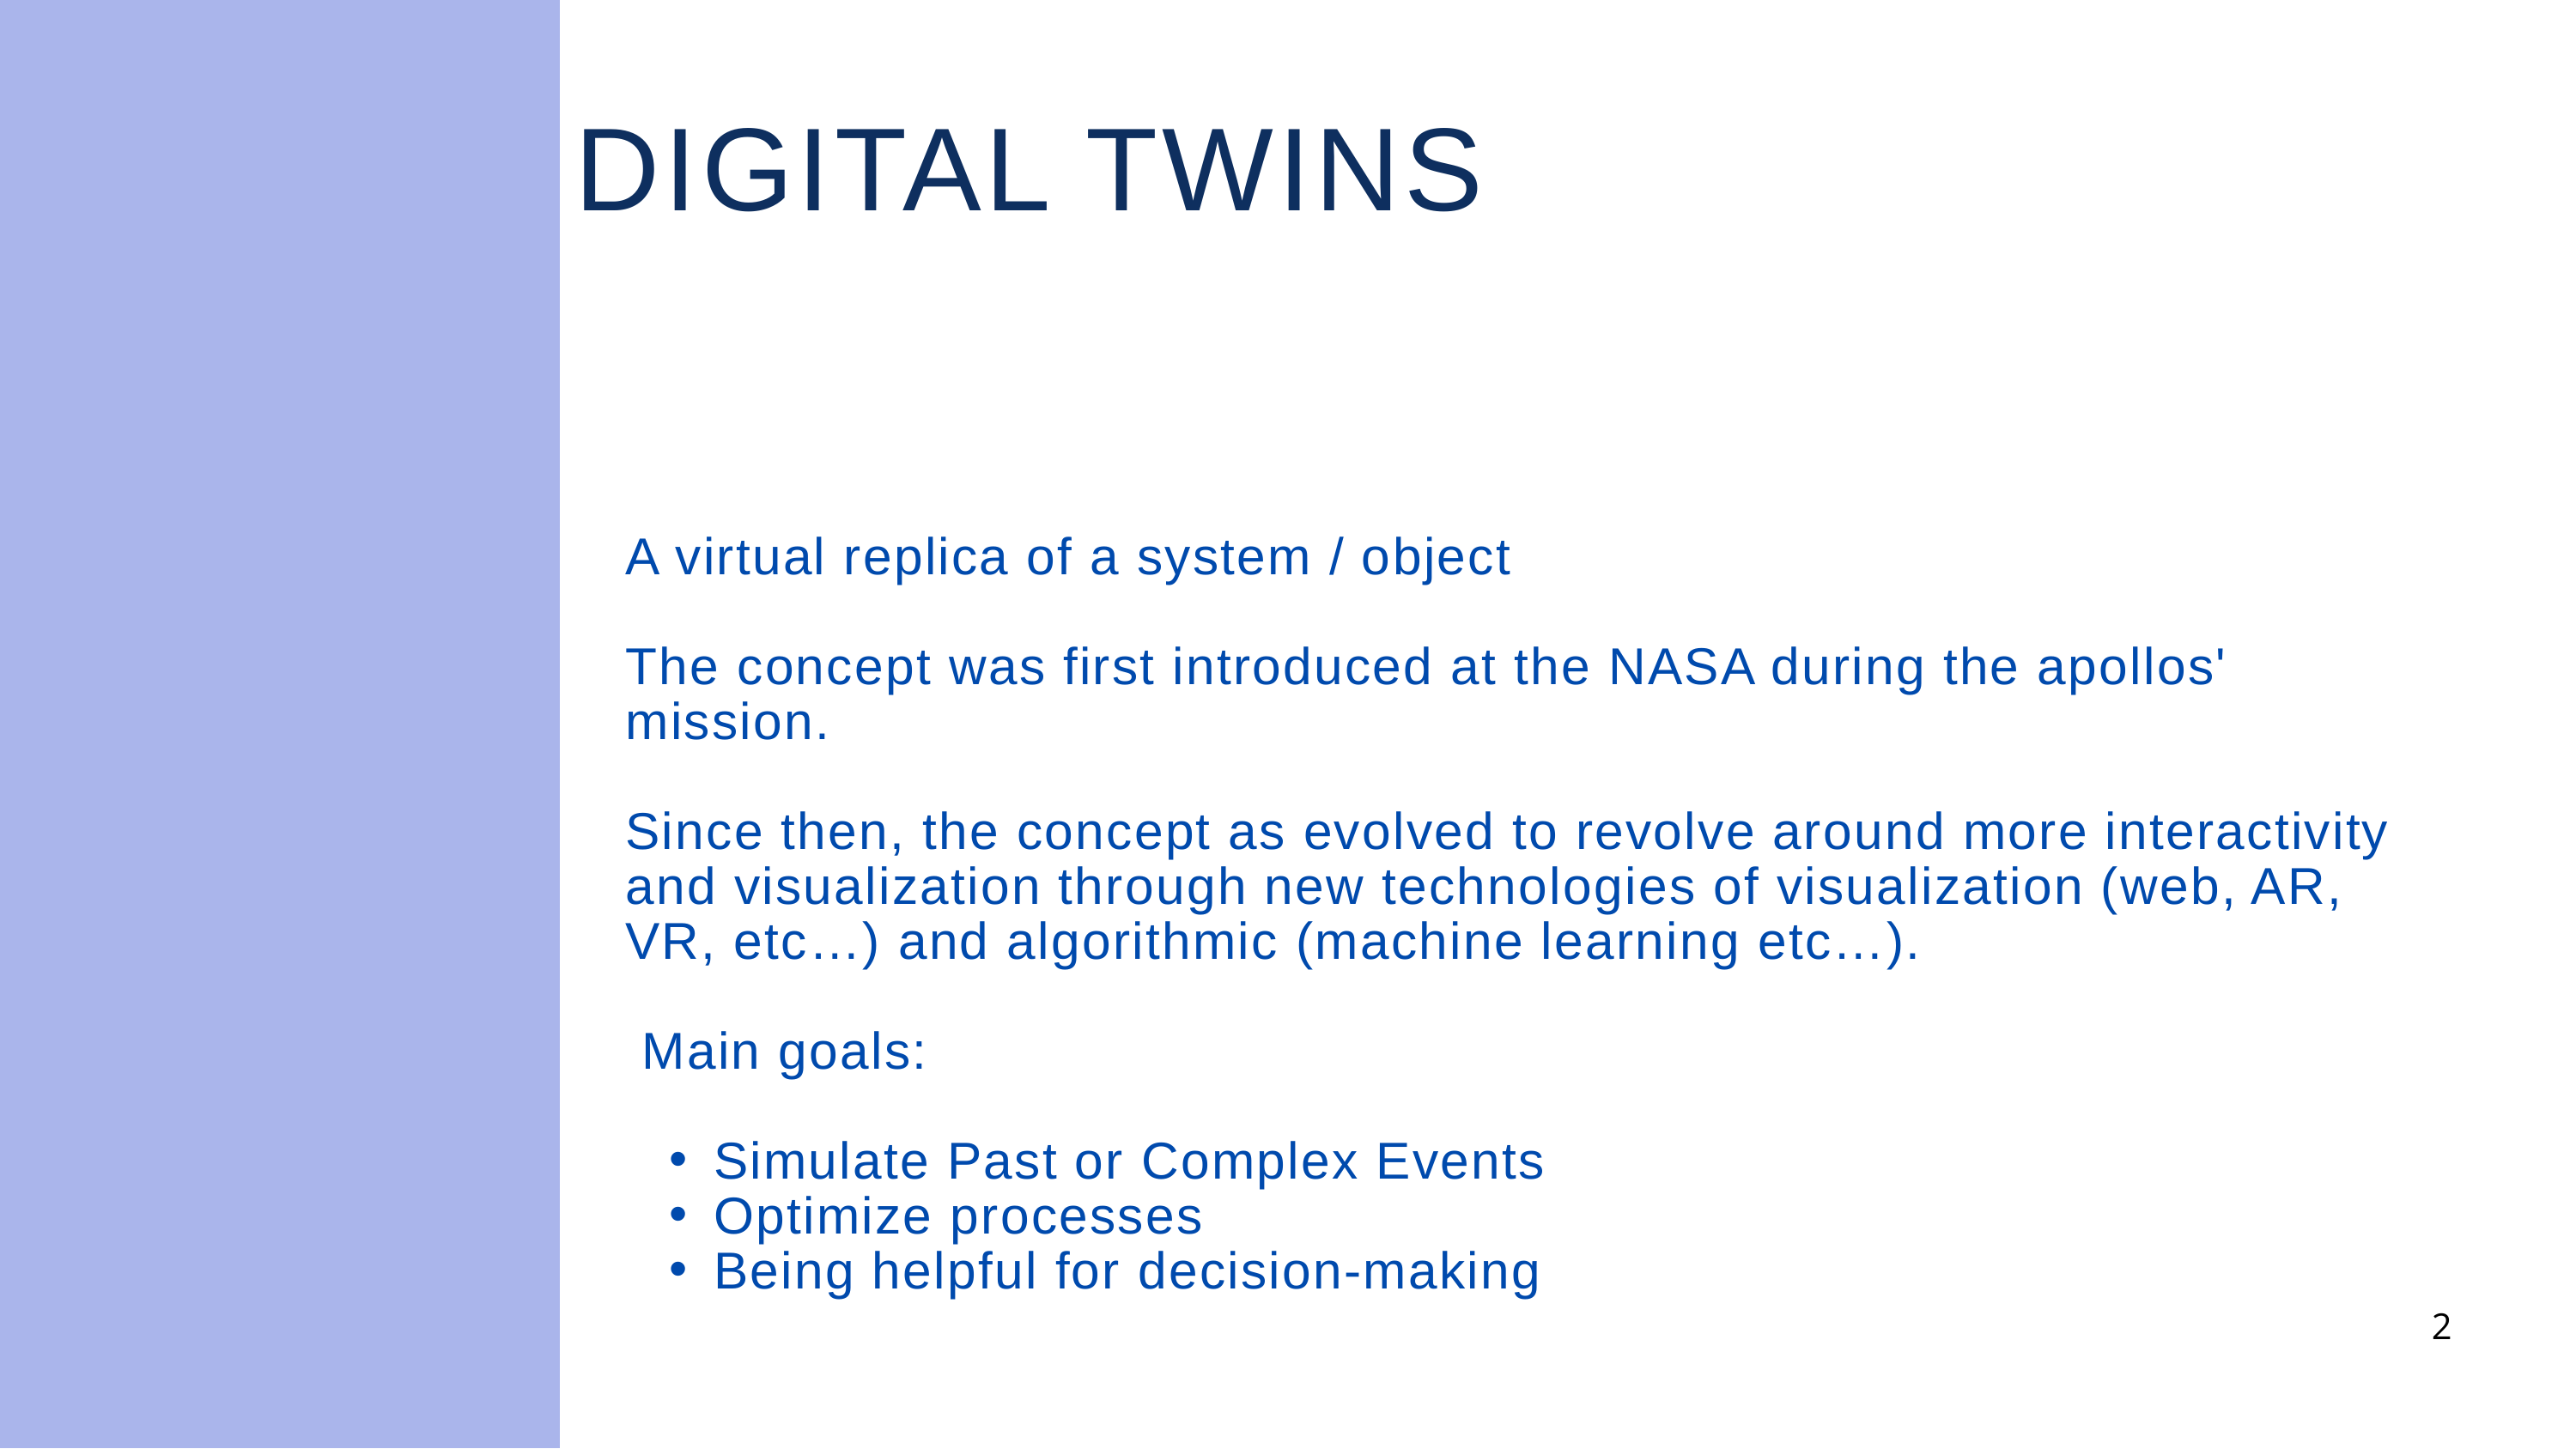

DIGITAL TWINS
A virtual replica of a system / object

The concept was first introduced at the NASA during the apollos' mission.

Since then, the concept as evolved to revolve around more interactivity and visualization through new technologies of visualization (web, AR, VR, etc…) and algorithmic (machine learning etc…).

 Main goals:

Simulate Past or Complex Events
Optimize processes
Being helpful for decision-making

2